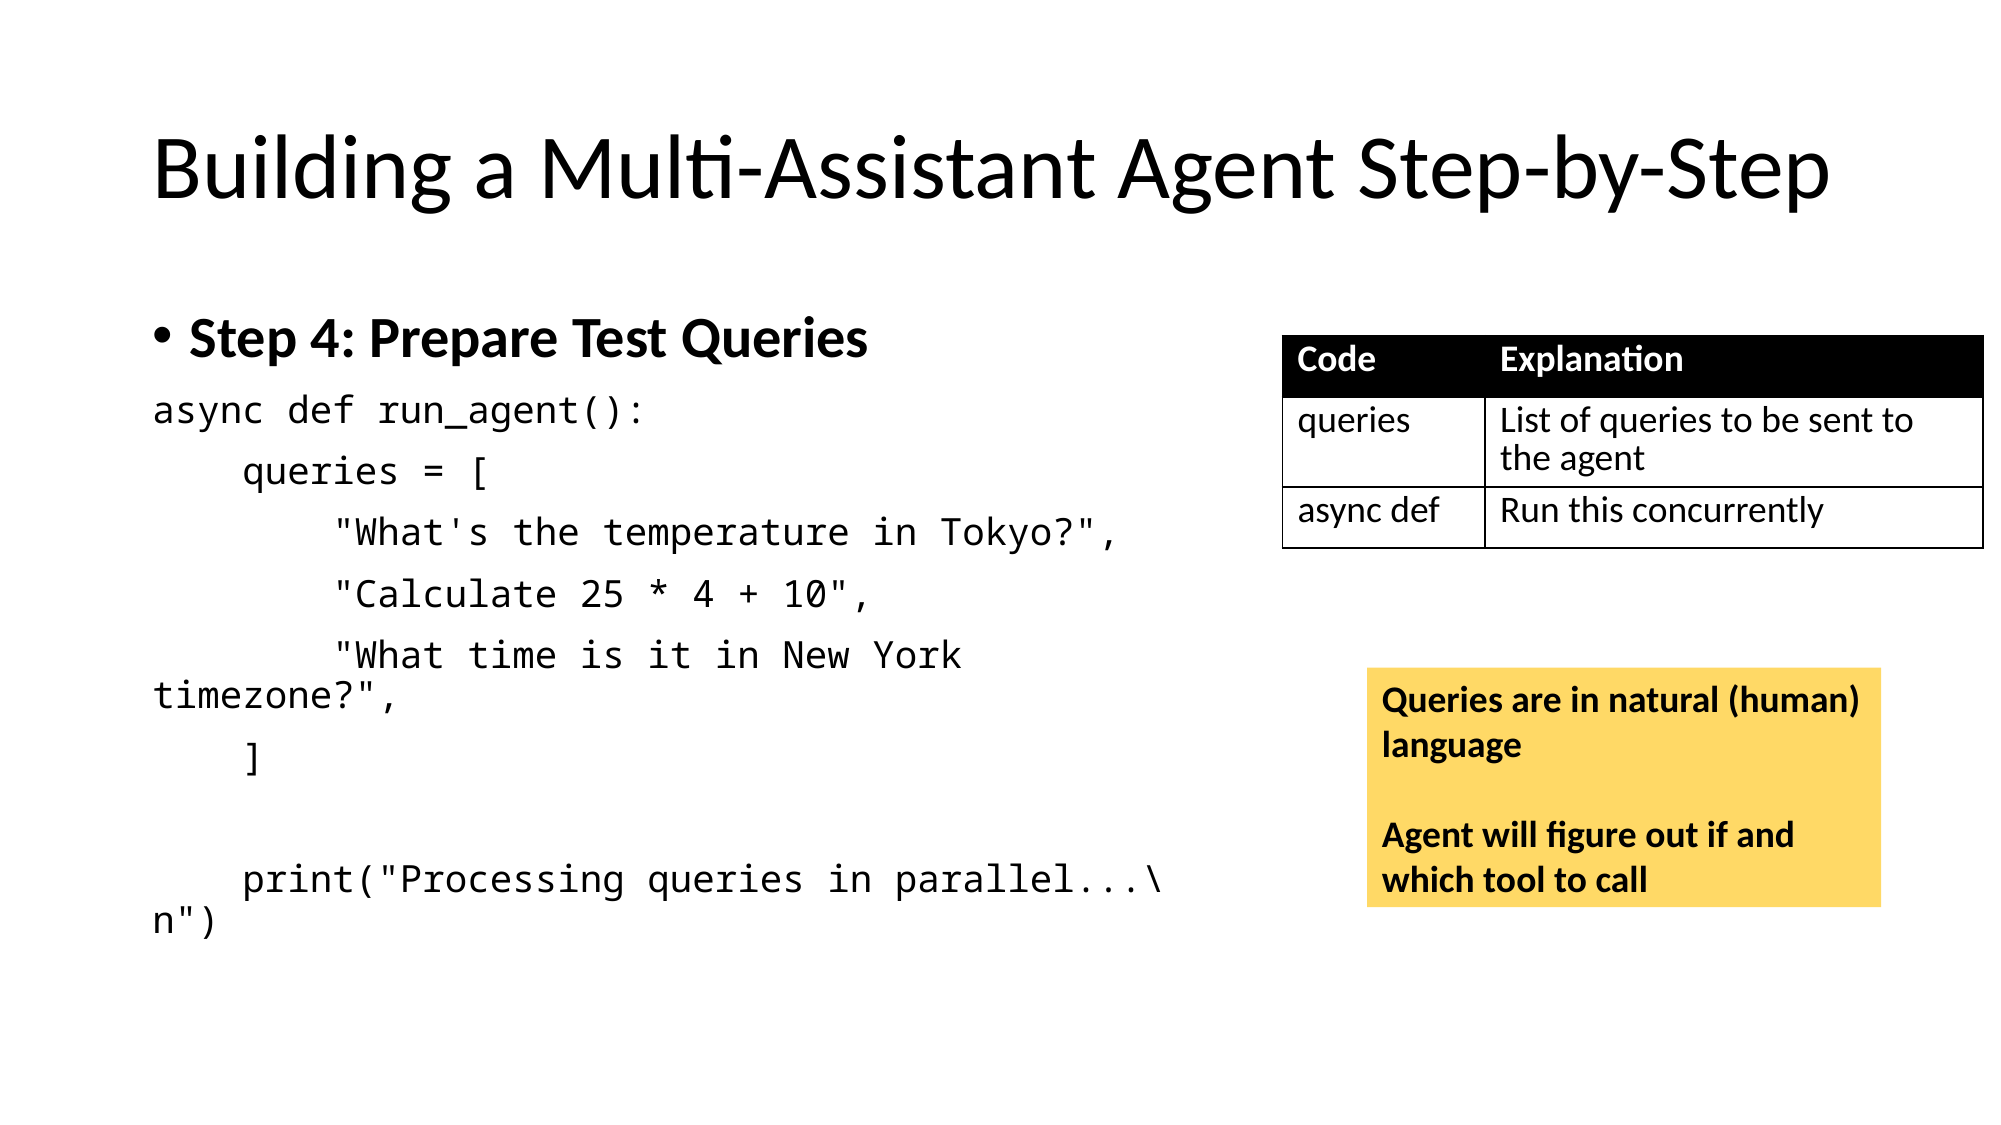

# Building a Multi-Assistant Agent Step-by-Step
Step 4: Prepare Test Queries
async def run_agent():
    queries = [
        "What's the temperature in Tokyo?",
        "Calculate 25 * 4 + 10",
        "What time is it in New York timezone?",
    ]

    print("Processing queries in parallel...\n")
| Code | Explanation |
| --- | --- |
| queries | List of queries to be sent to the agent |
| async def | Run this concurrently |
Queries are in natural (human) language

Agent will figure out if and which tool to call